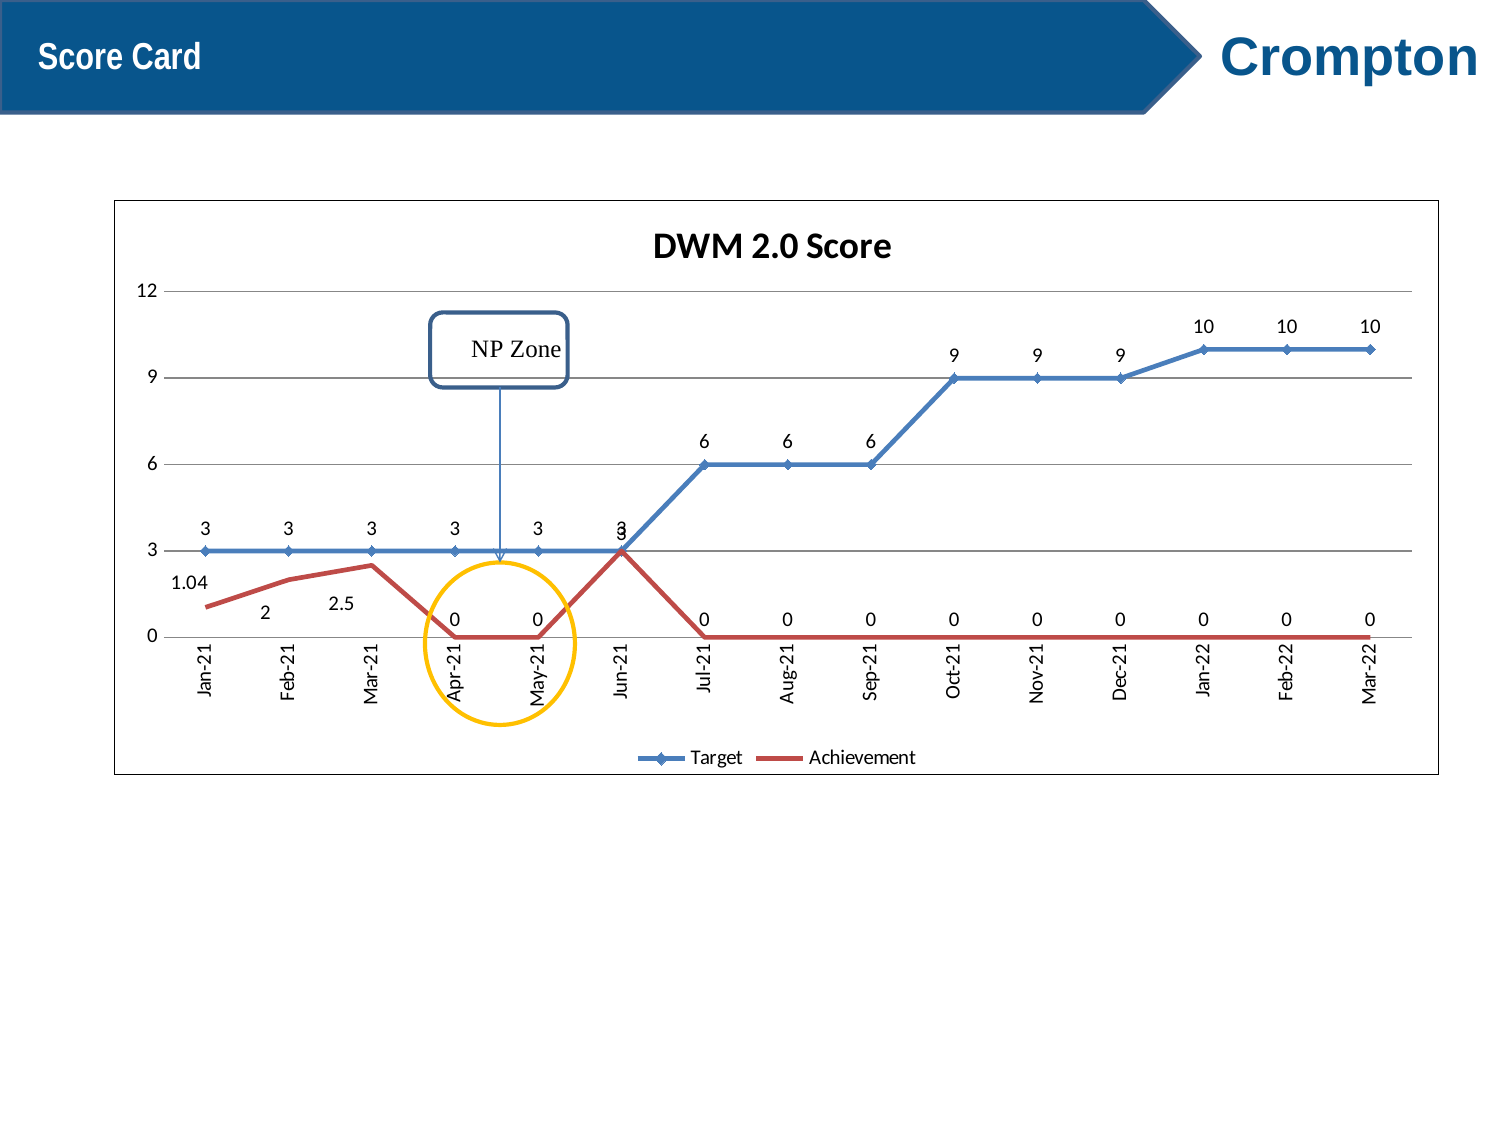

Score Card

### Chart: DWM 2.0 Score

| Category | Target | Achievement |
|---|---|---|
| 44197 | 3.0 | 1.04 |
| 44228 | 3.0 | 2.0 |
| 44256 | 3.0 | 2.5 |
| 44287 | 3.0 | 0.0 |
| 44317 | 3.0 | 0.0 |
| 44348 | 3.0 | 3.0 |
| 44378 | 6.0 | 0.0 |
| 44409 | 6.0 | 0.0 |
| 44440 | 6.0 | 0.0 |
| 44470 | 9.0 | 0.0 |
| 44501 | 9.0 | 0.0 |
| 44531 | 9.0 | 0.0 |
| 44562 | 10.0 | 0.0 |
| 44593 | 10.0 | 0.0 |
| 44621 | 10.0 | 0.0 |